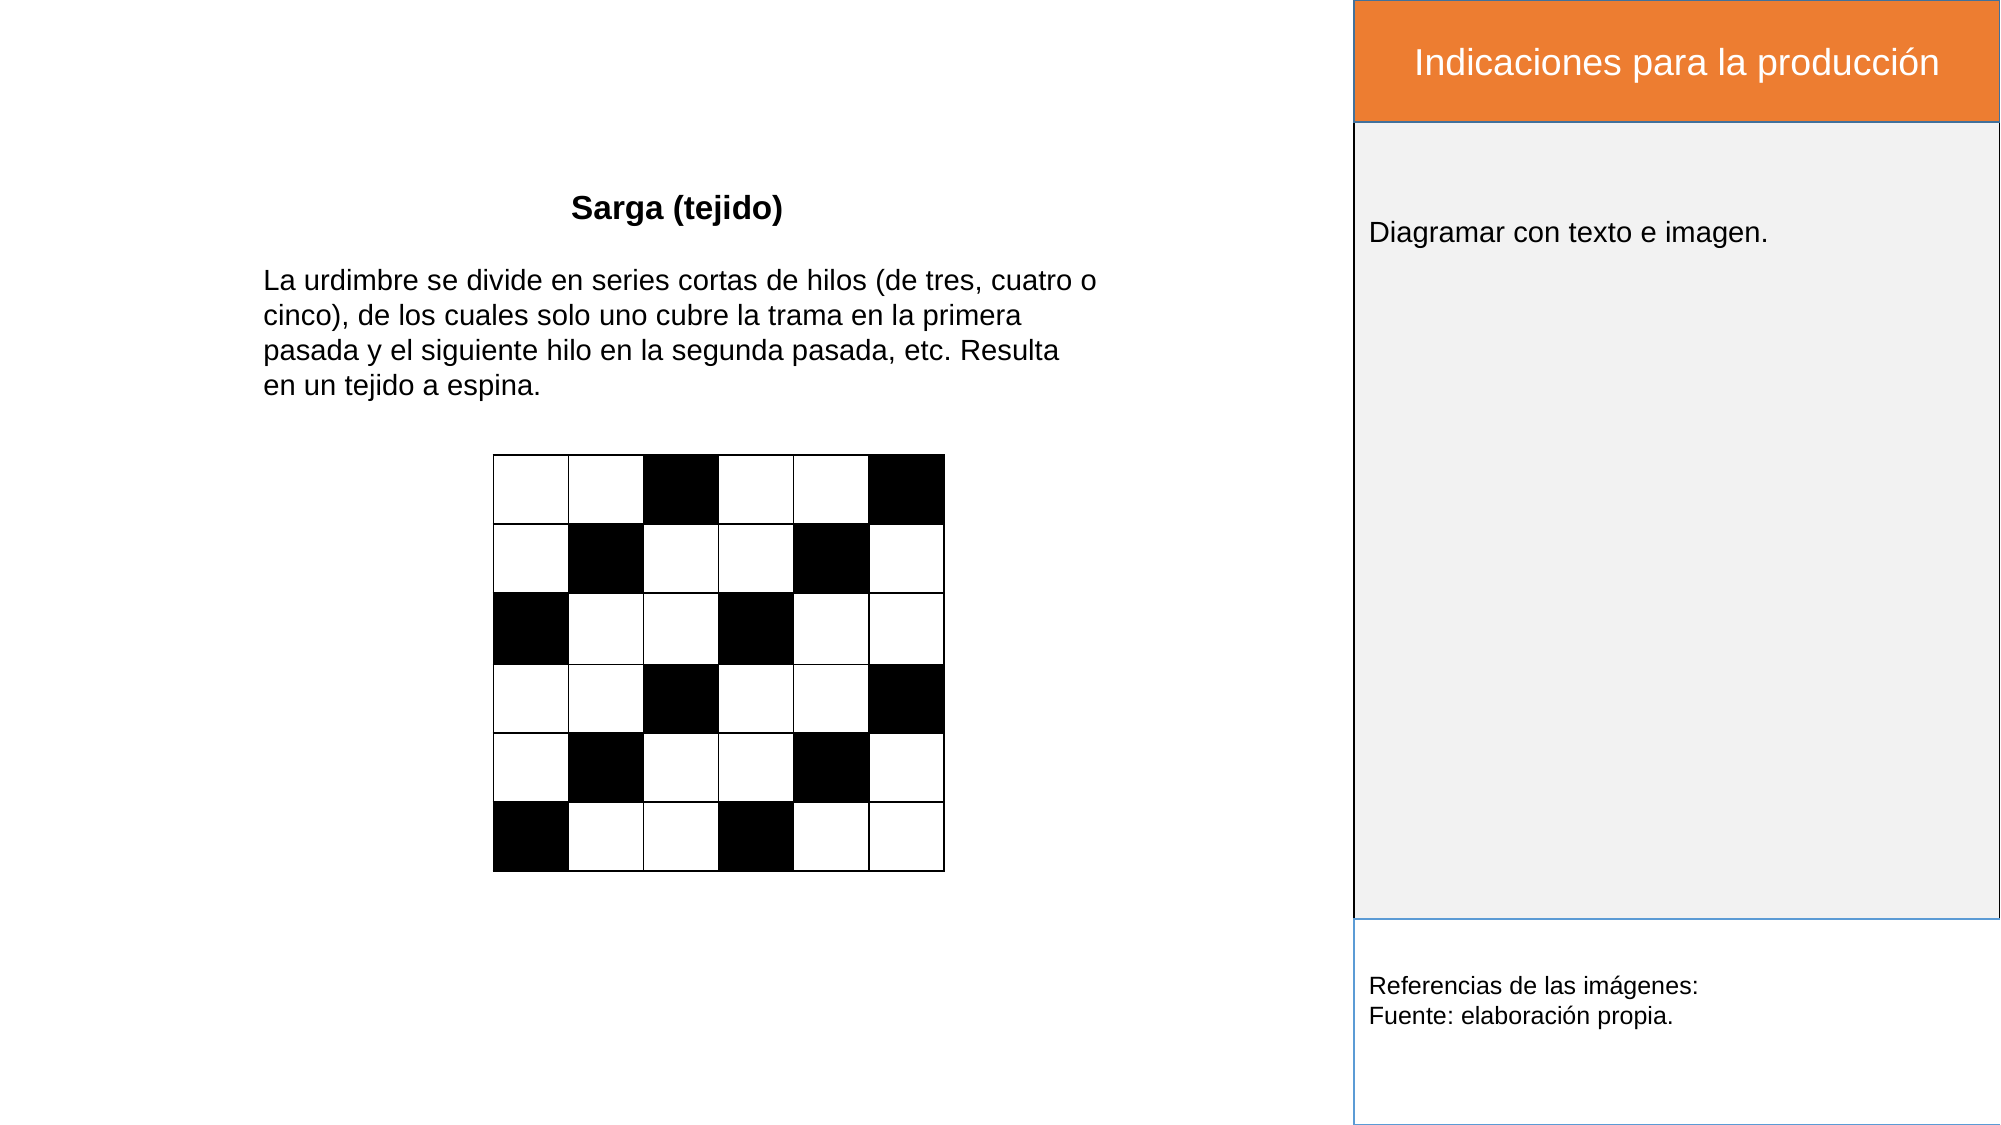

Indicaciones para la producción
Sarga (tejido)
Diagramar con texto e imagen.
La urdimbre se divide en series cortas de hilos (de tres, cuatro o cinco), de los cuales solo uno cubre la trama en la primera pasada y el siguiente hilo en la segunda pasada, etc. Resulta en un tejido a espina.
|  |  |  |  |  |  |
| --- | --- | --- | --- | --- | --- |
|  |  |  |  |  |  |
|  |  |  |  |  |  |
|  |  |  |  |  |  |
|  |  |  |  |  |  |
|  |  |  |  |  |  |
Referencias de las imágenes:
Fuente: elaboración propia.